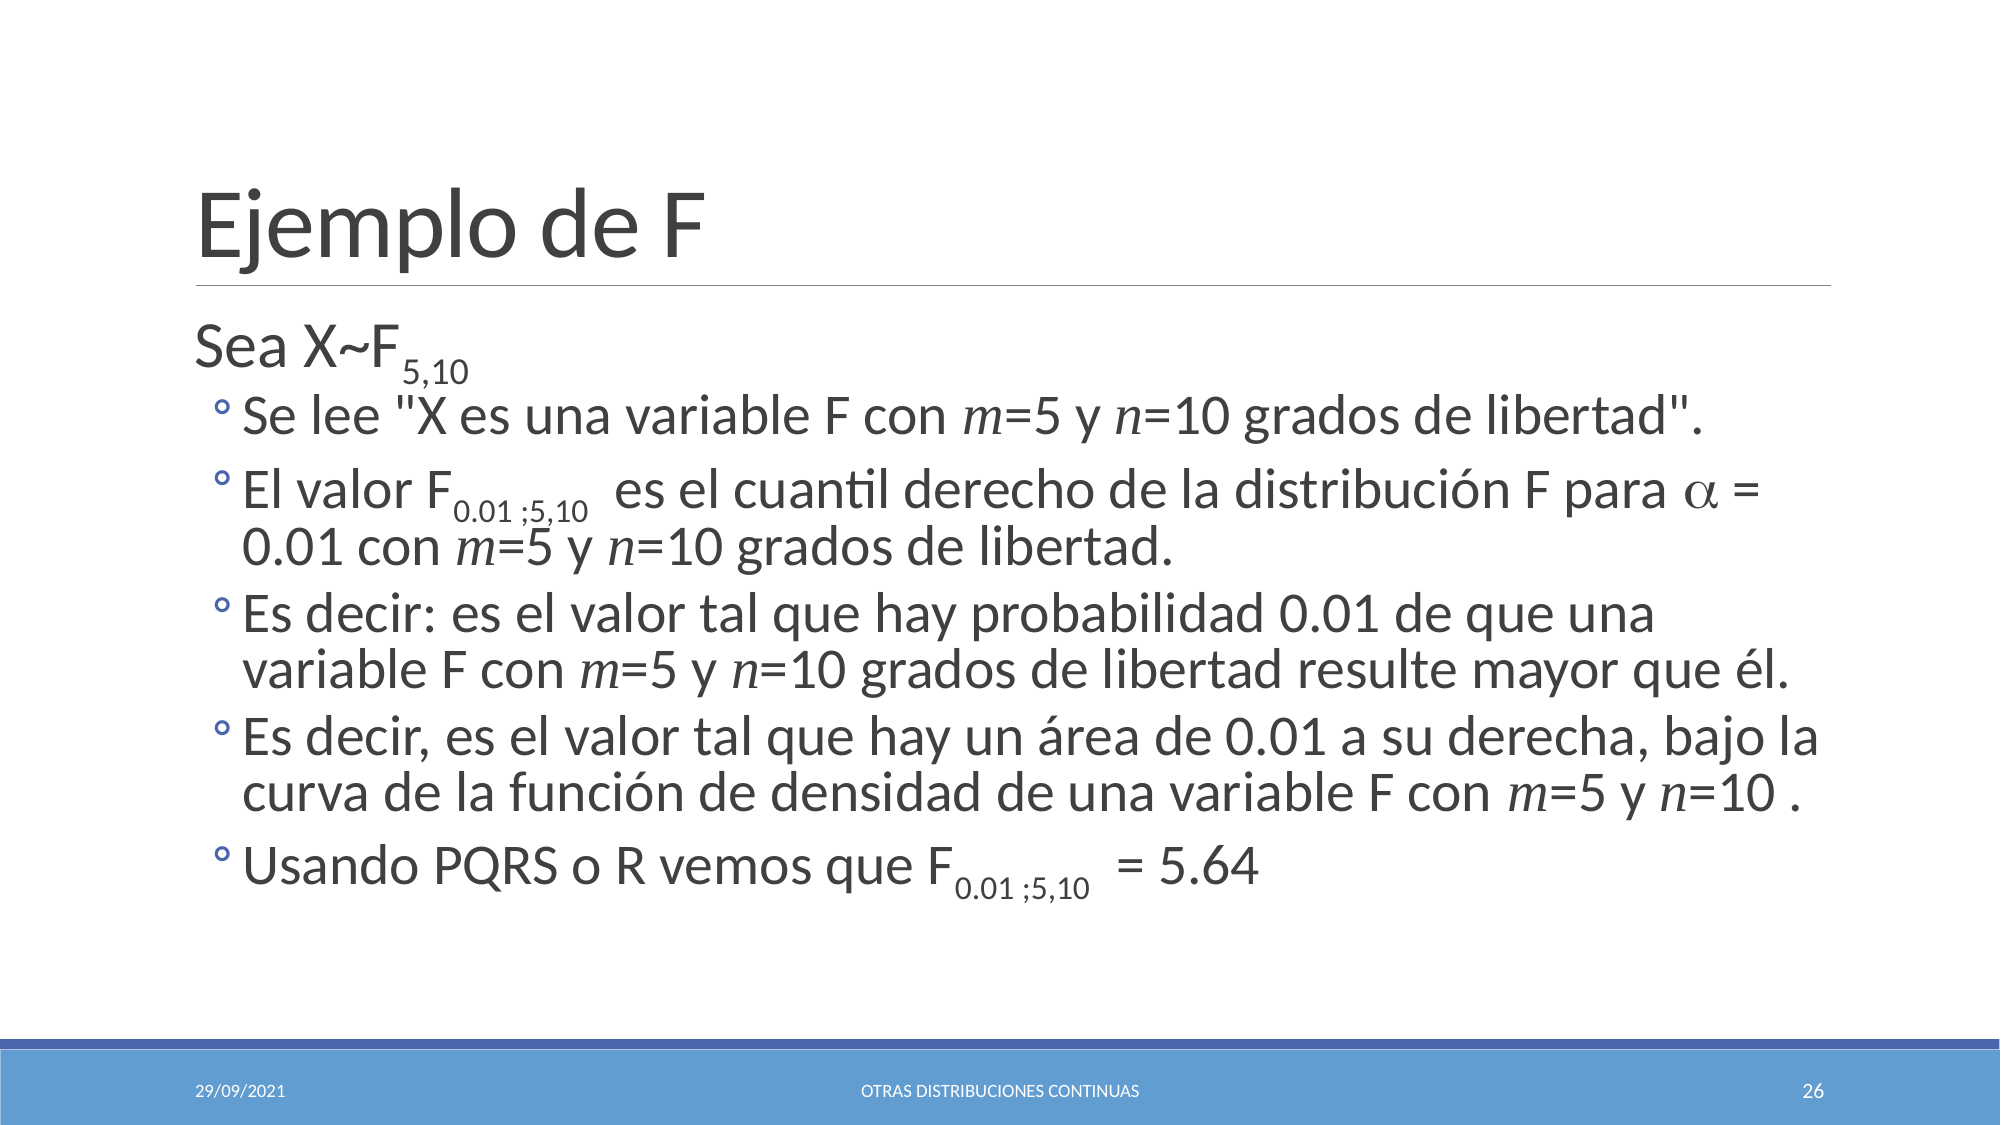

# Ejemplo de F
Sea X~F5,10
Se lee "X es una variable F con m=5 y n=10 grados de libertad".
El valor F0.01 ;5,10  es el cuantil derecho de la distribución F para α = 0.01 con m=5 y n=10 grados de libertad.
Es decir: es el valor tal que hay probabilidad 0.01 de que una variable F con m=5 y n=10 grados de libertad resulte mayor que él.
Es decir, es el valor tal que hay un área de 0.01 a su derecha, bajo la curva de la función de densidad de una variable F con m=5 y n=10 .
Usando PQRS o R vemos que F0.01 ;5,10  = 5.64
29/09/2021
Otras Distribuciones Continuas
26